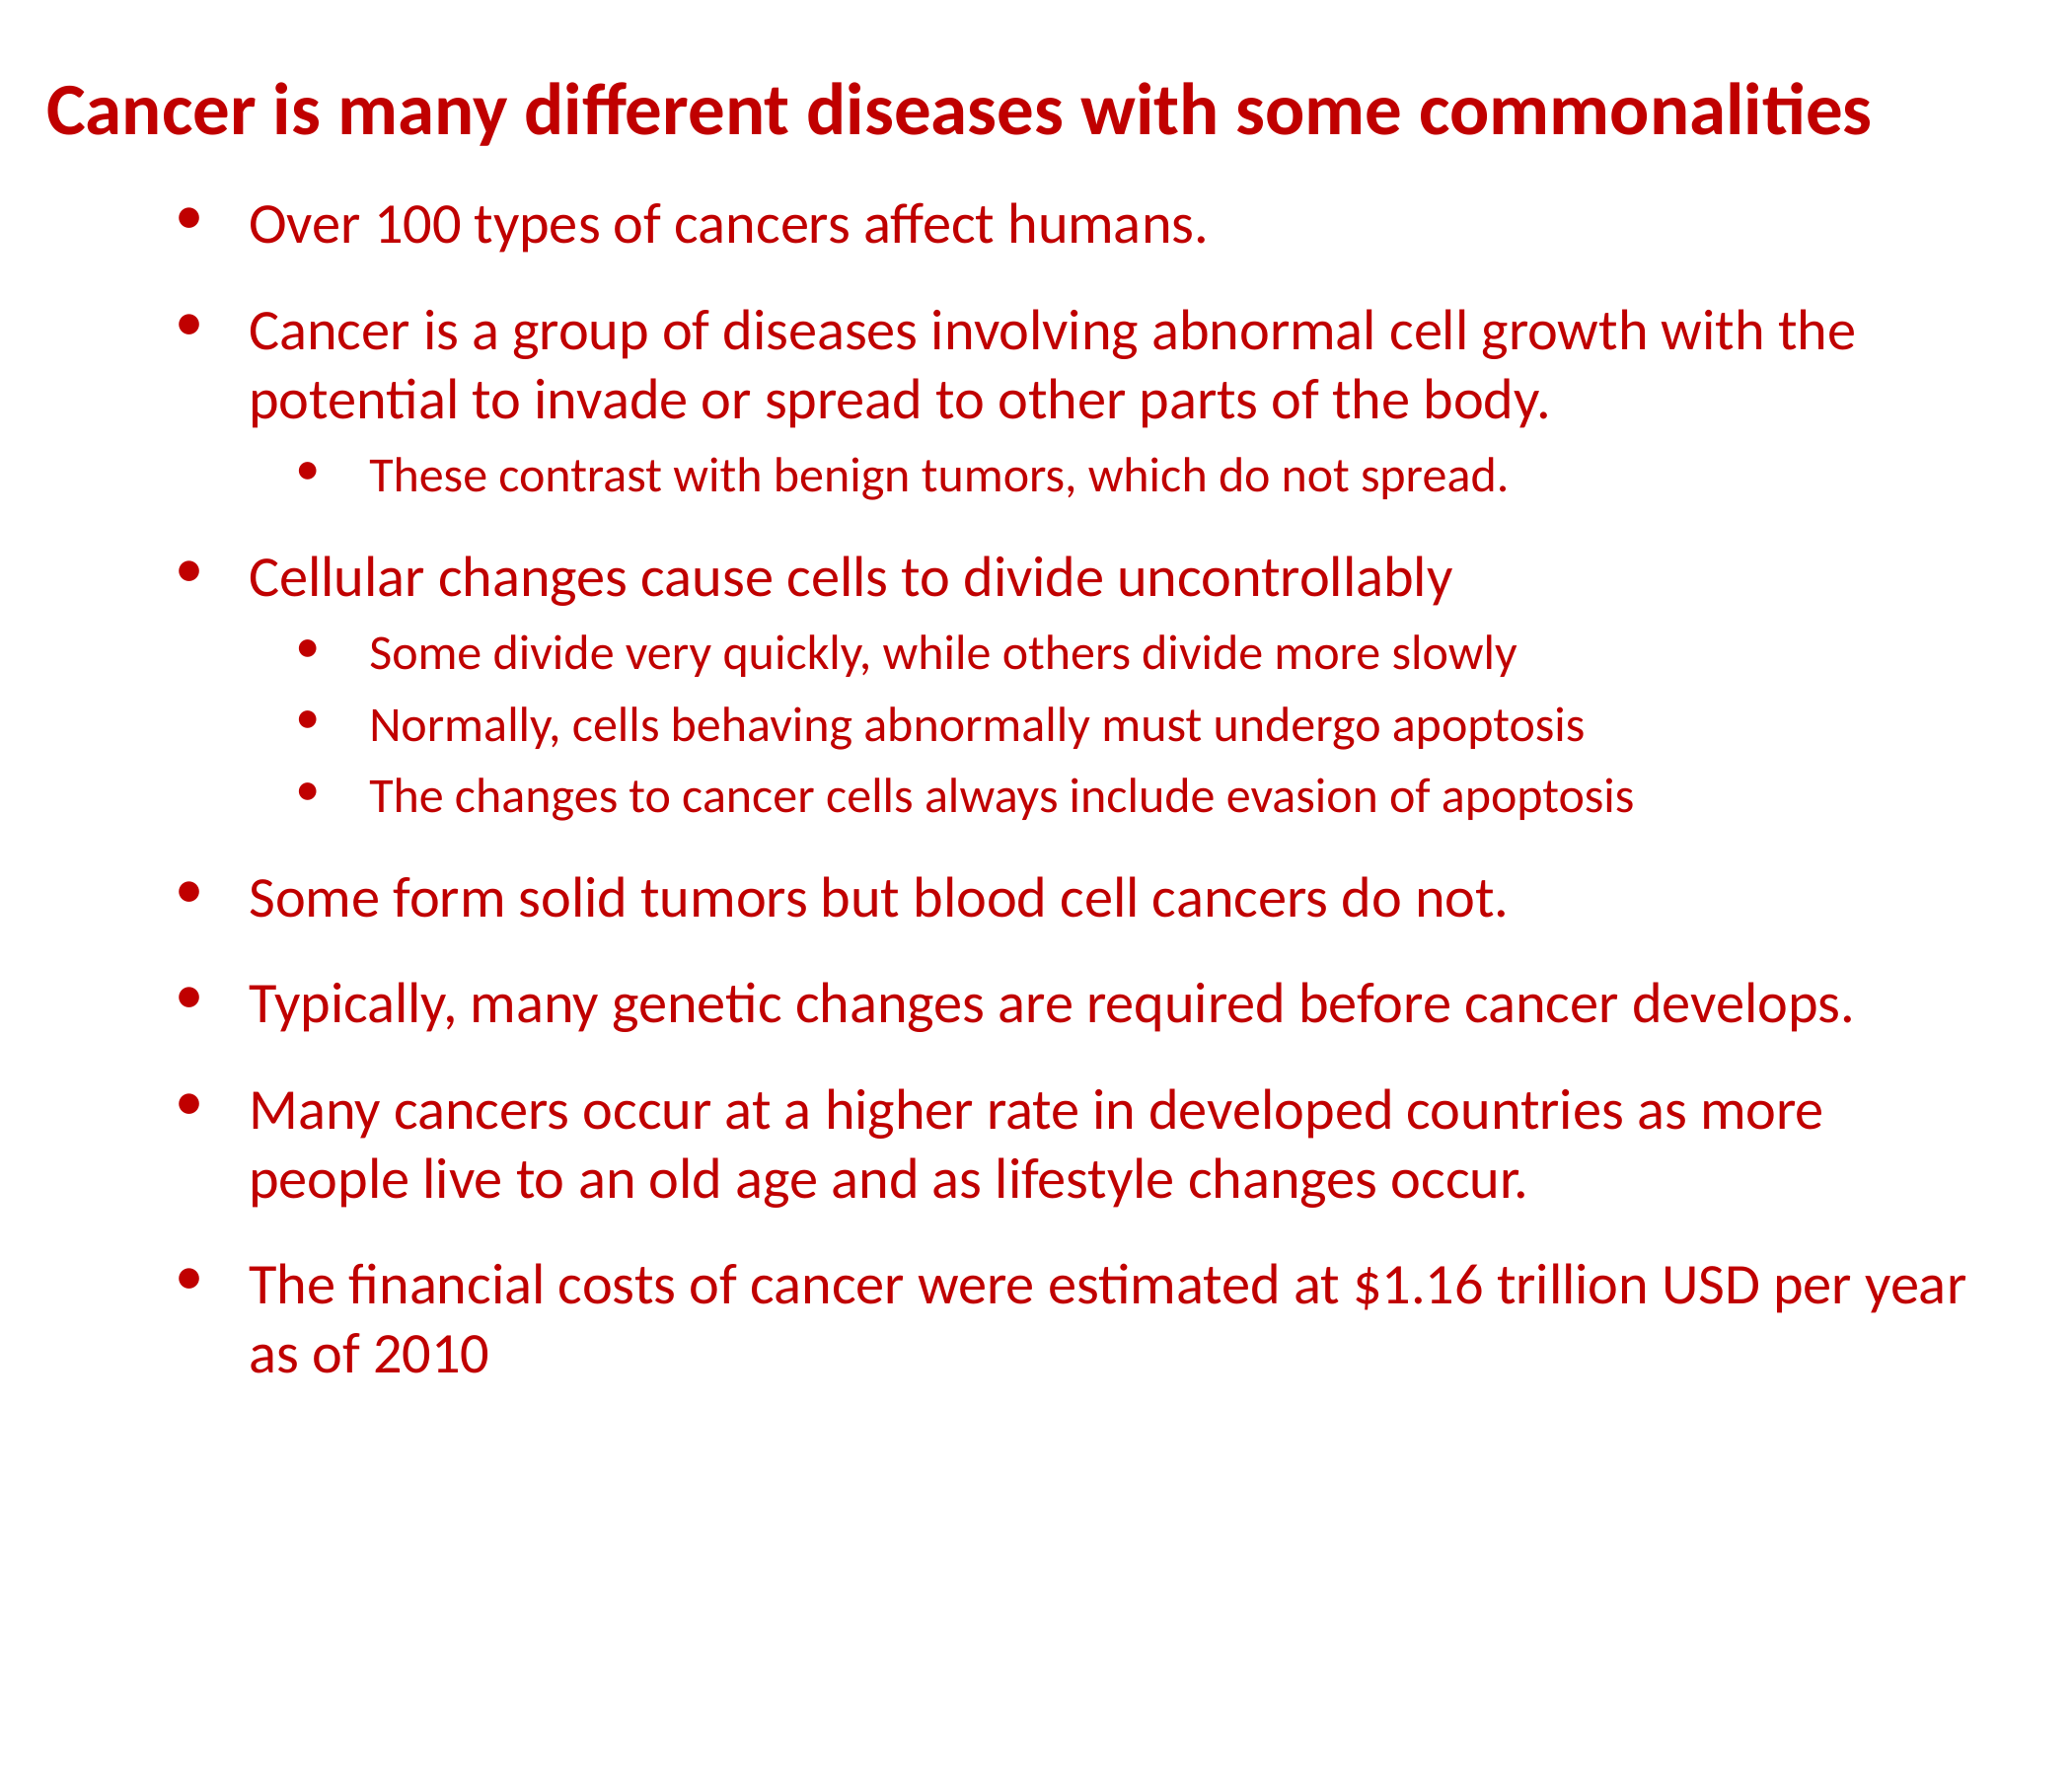

# Cancer is many different diseases with some commonalities
Over 100 types of cancers affect humans.
Cancer is a group of diseases involving abnormal cell growth with the potential to invade or spread to other parts of the body.
These contrast with benign tumors, which do not spread.
Cellular changes cause cells to divide uncontrollably
Some divide very quickly, while others divide more slowly
Normally, cells behaving abnormally must undergo apoptosis
The changes to cancer cells always include evasion of apoptosis
Some form solid tumors but blood cell cancers do not.
Typically, many genetic changes are required before cancer develops.
Many cancers occur at a higher rate in developed countries as more people live to an old age and as lifestyle changes occur.
The financial costs of cancer were estimated at $1.16 trillion USD per year as of 2010